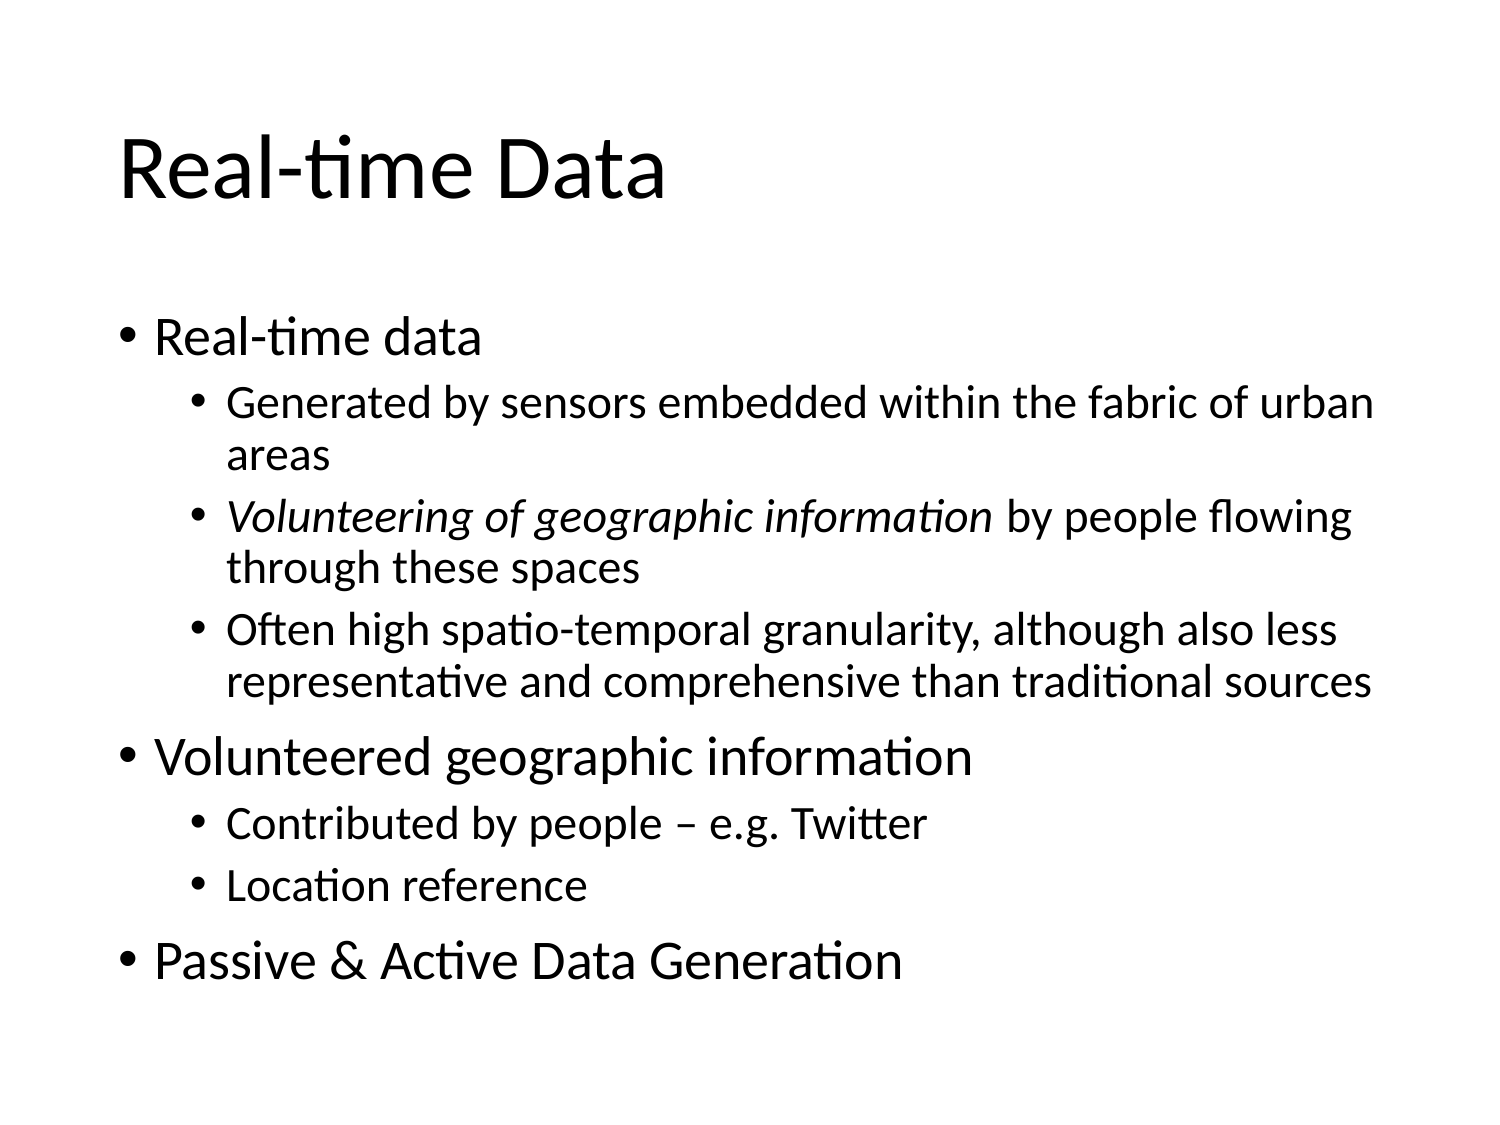

# Real-time Data
Real-time data
Generated by sensors embedded within the fabric of urban areas
Volunteering of geographic information by people flowing through these spaces
Often high spatio-temporal granularity, although also less representative and comprehensive than traditional sources
Volunteered geographic information
Contributed by people – e.g. Twitter
Location reference
Passive & Active Data Generation